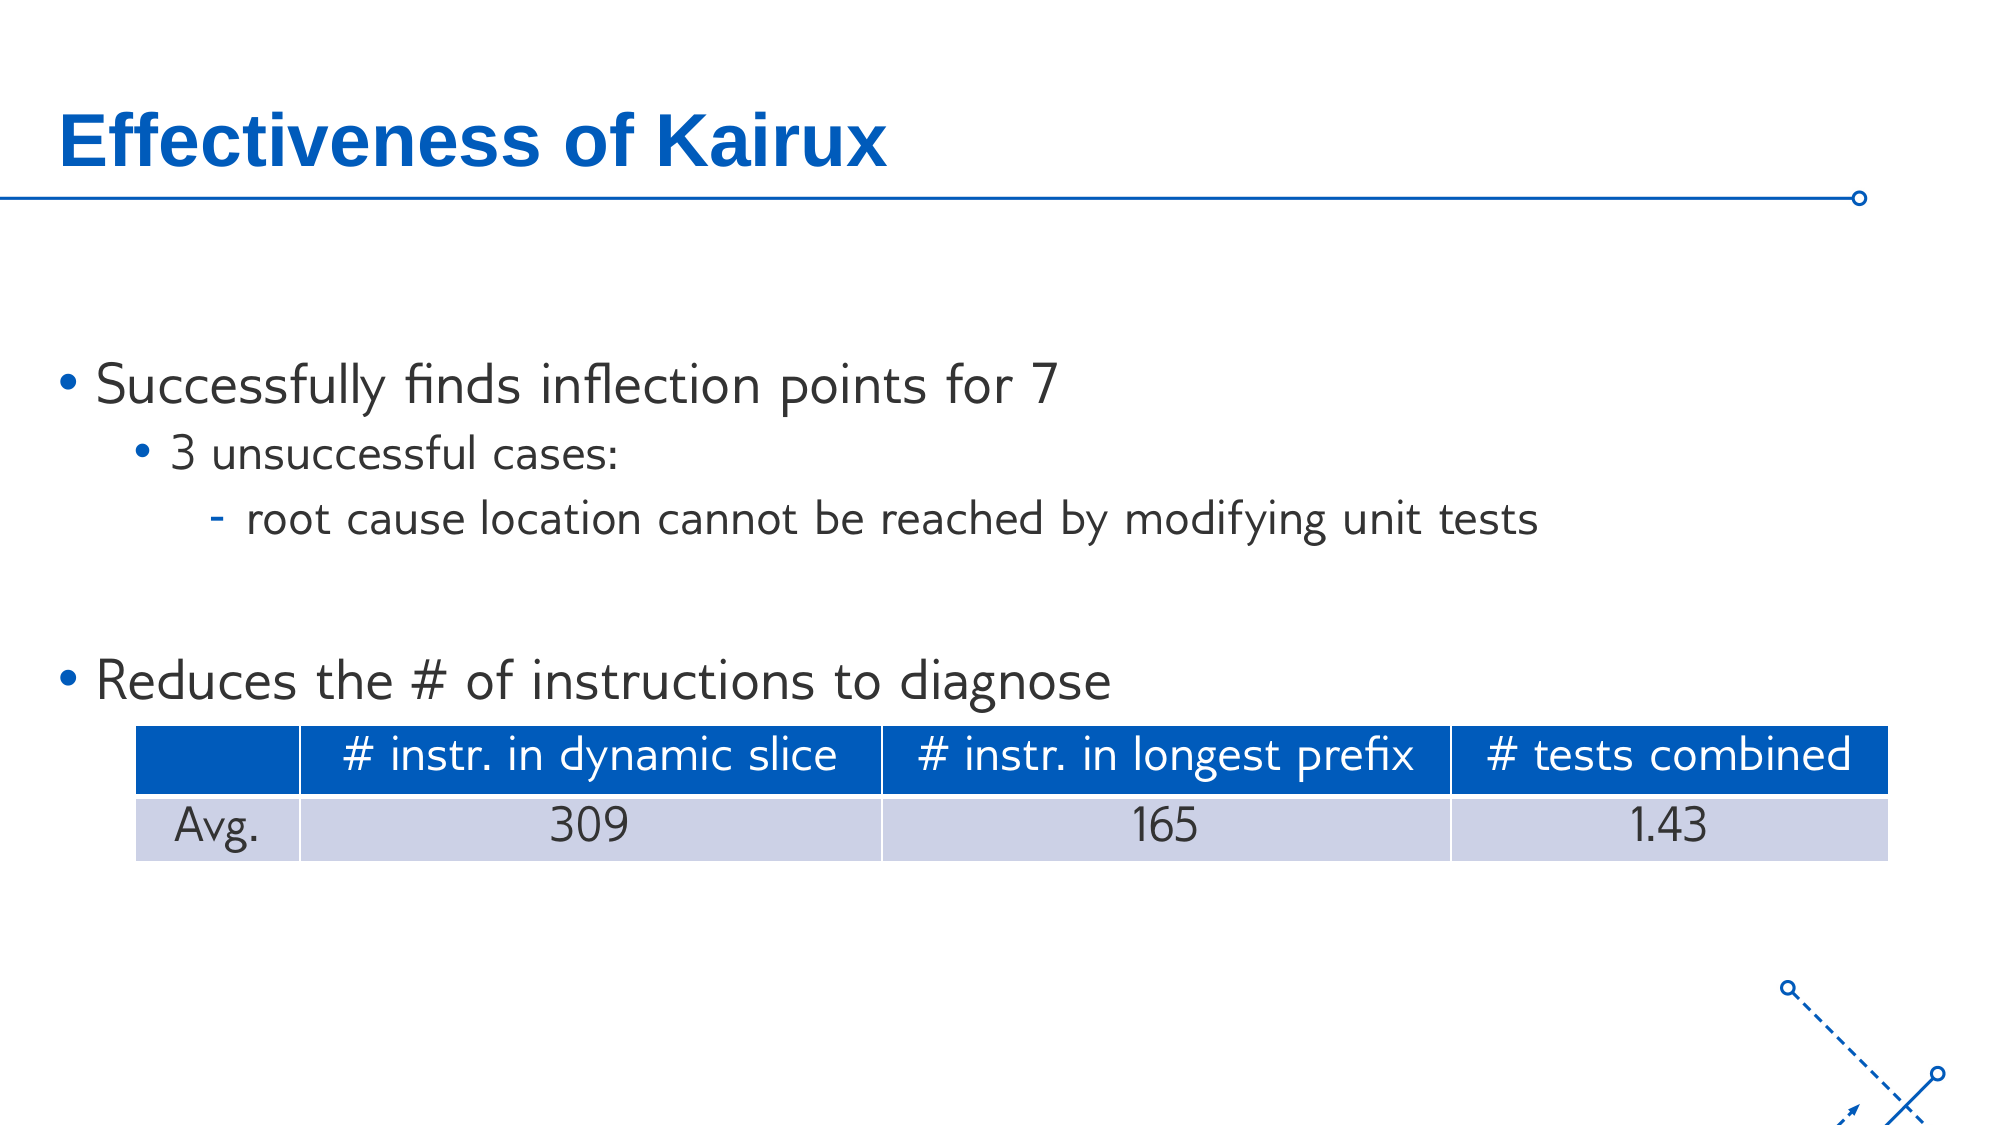

# Effectiveness of Kairux
Successfully finds inflection points for 7
3 unsuccessful cases:
root cause location cannot be reached by modifying unit tests

Reduces the # of instructions to diagnose

|  | # instr. in dynamic slice | # instr. in longest prefix | # tests combined |
| --- | --- | --- | --- |
| Avg. | 309 | 165 | 1.43 |